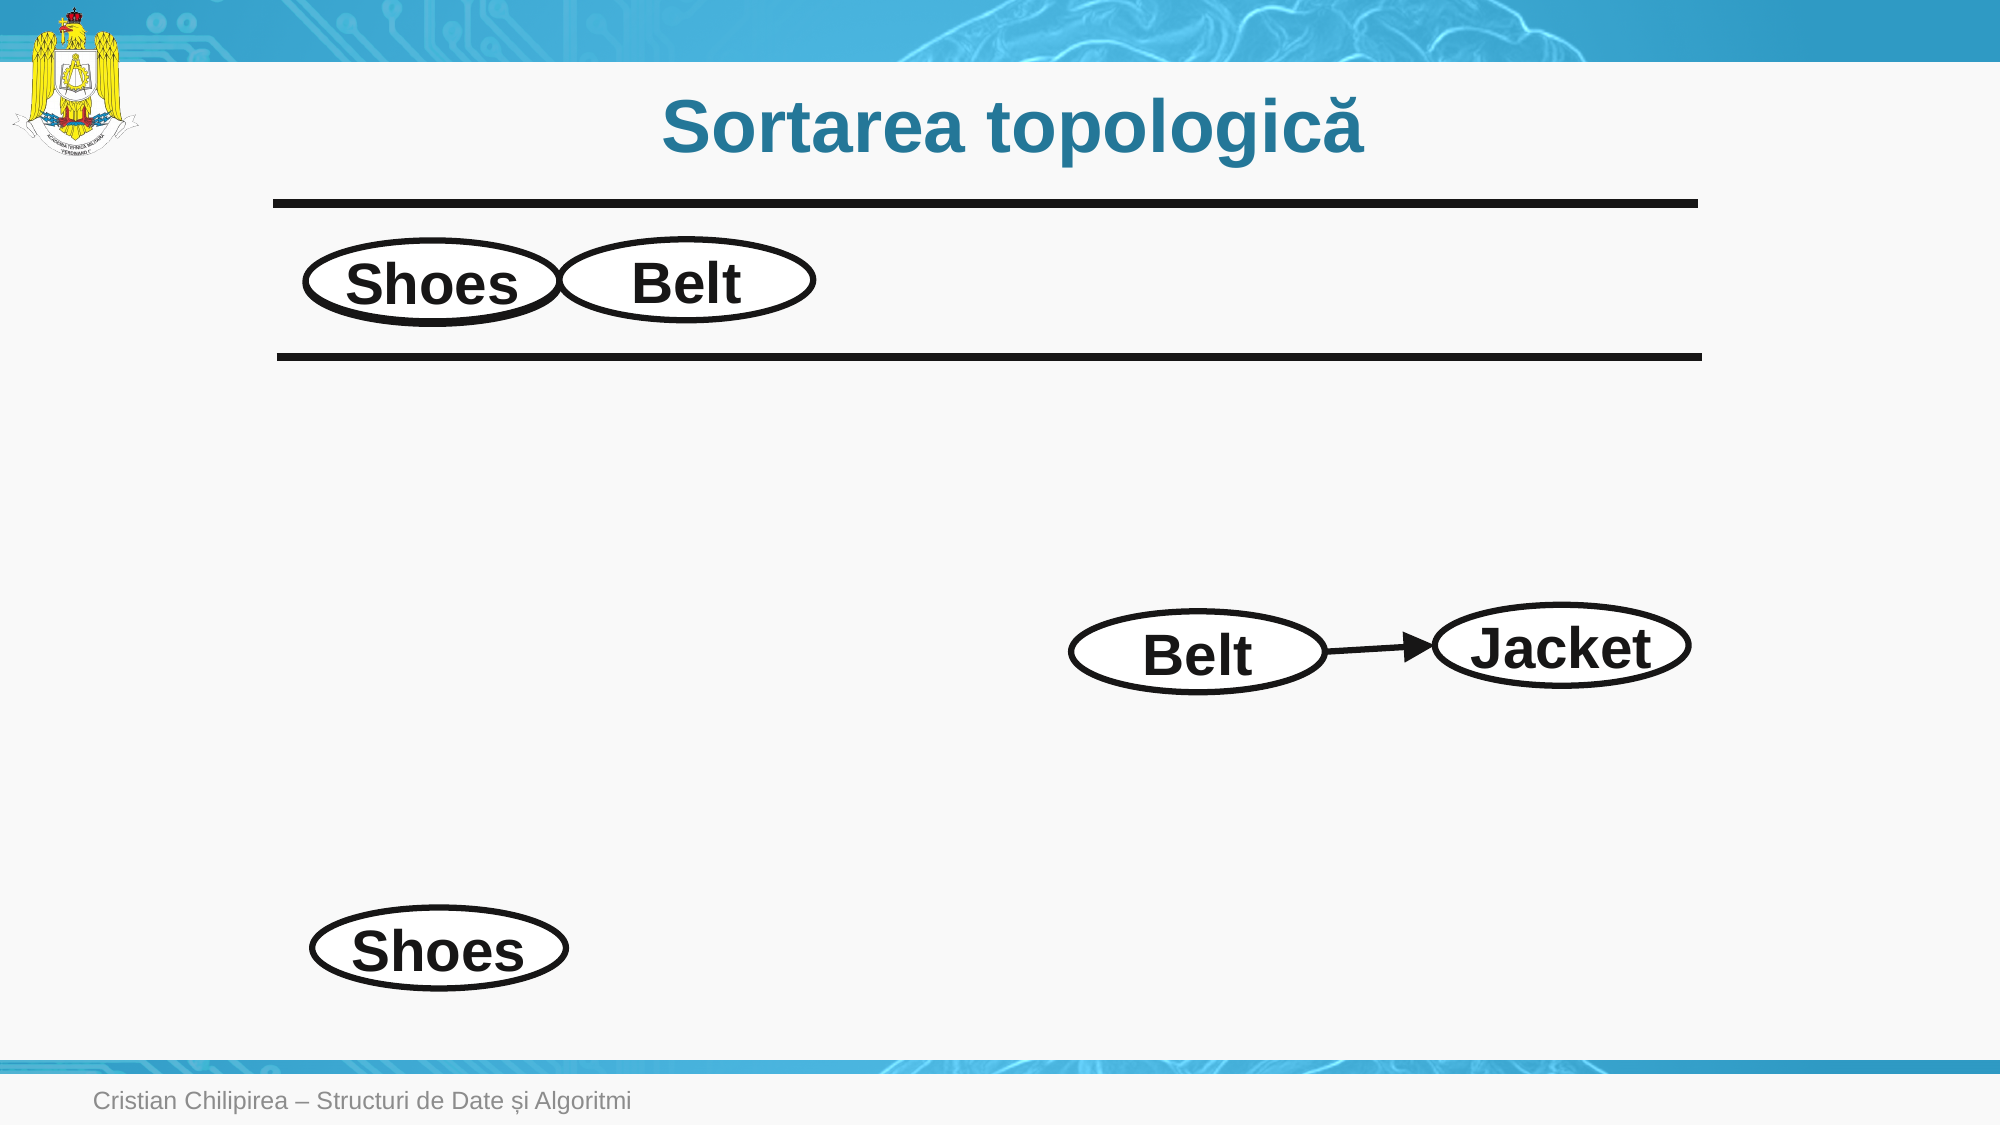

# Sortarea topologică
Belt
Shoes
Pants
Jacket
Belt
Shoes
Cristian Chilipirea – Structuri de Date și Algoritmi